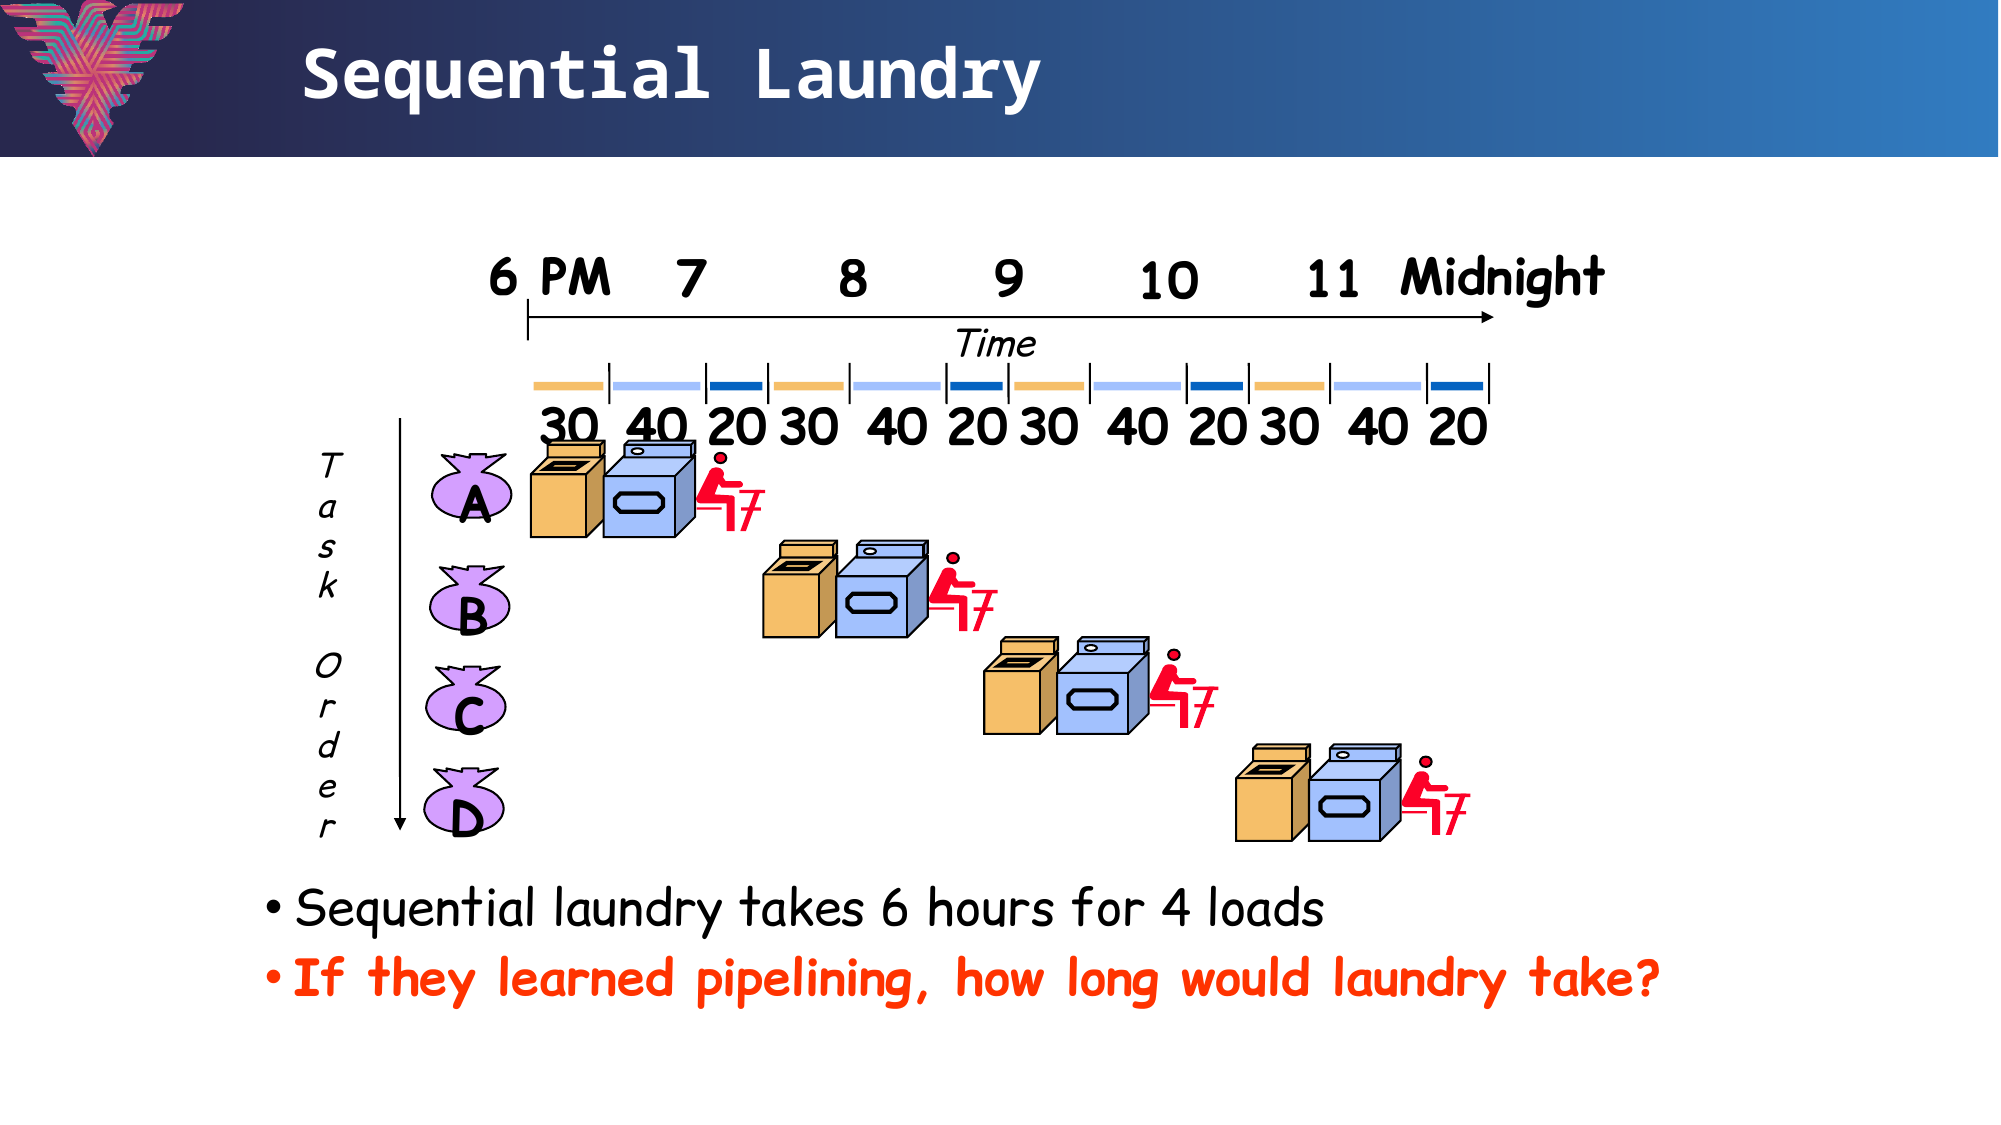

# Sequential Laundry
6 PM
Midnight
7
8
9
11
10

Time

30
40
20
30
40
20
30
40
20
30
40
20

A

B

C

D
T
a
s
k

O
r
d
e
r
Sequential laundry takes 6 hours for 4 loads
If they learned pipelining, how long would laundry take?